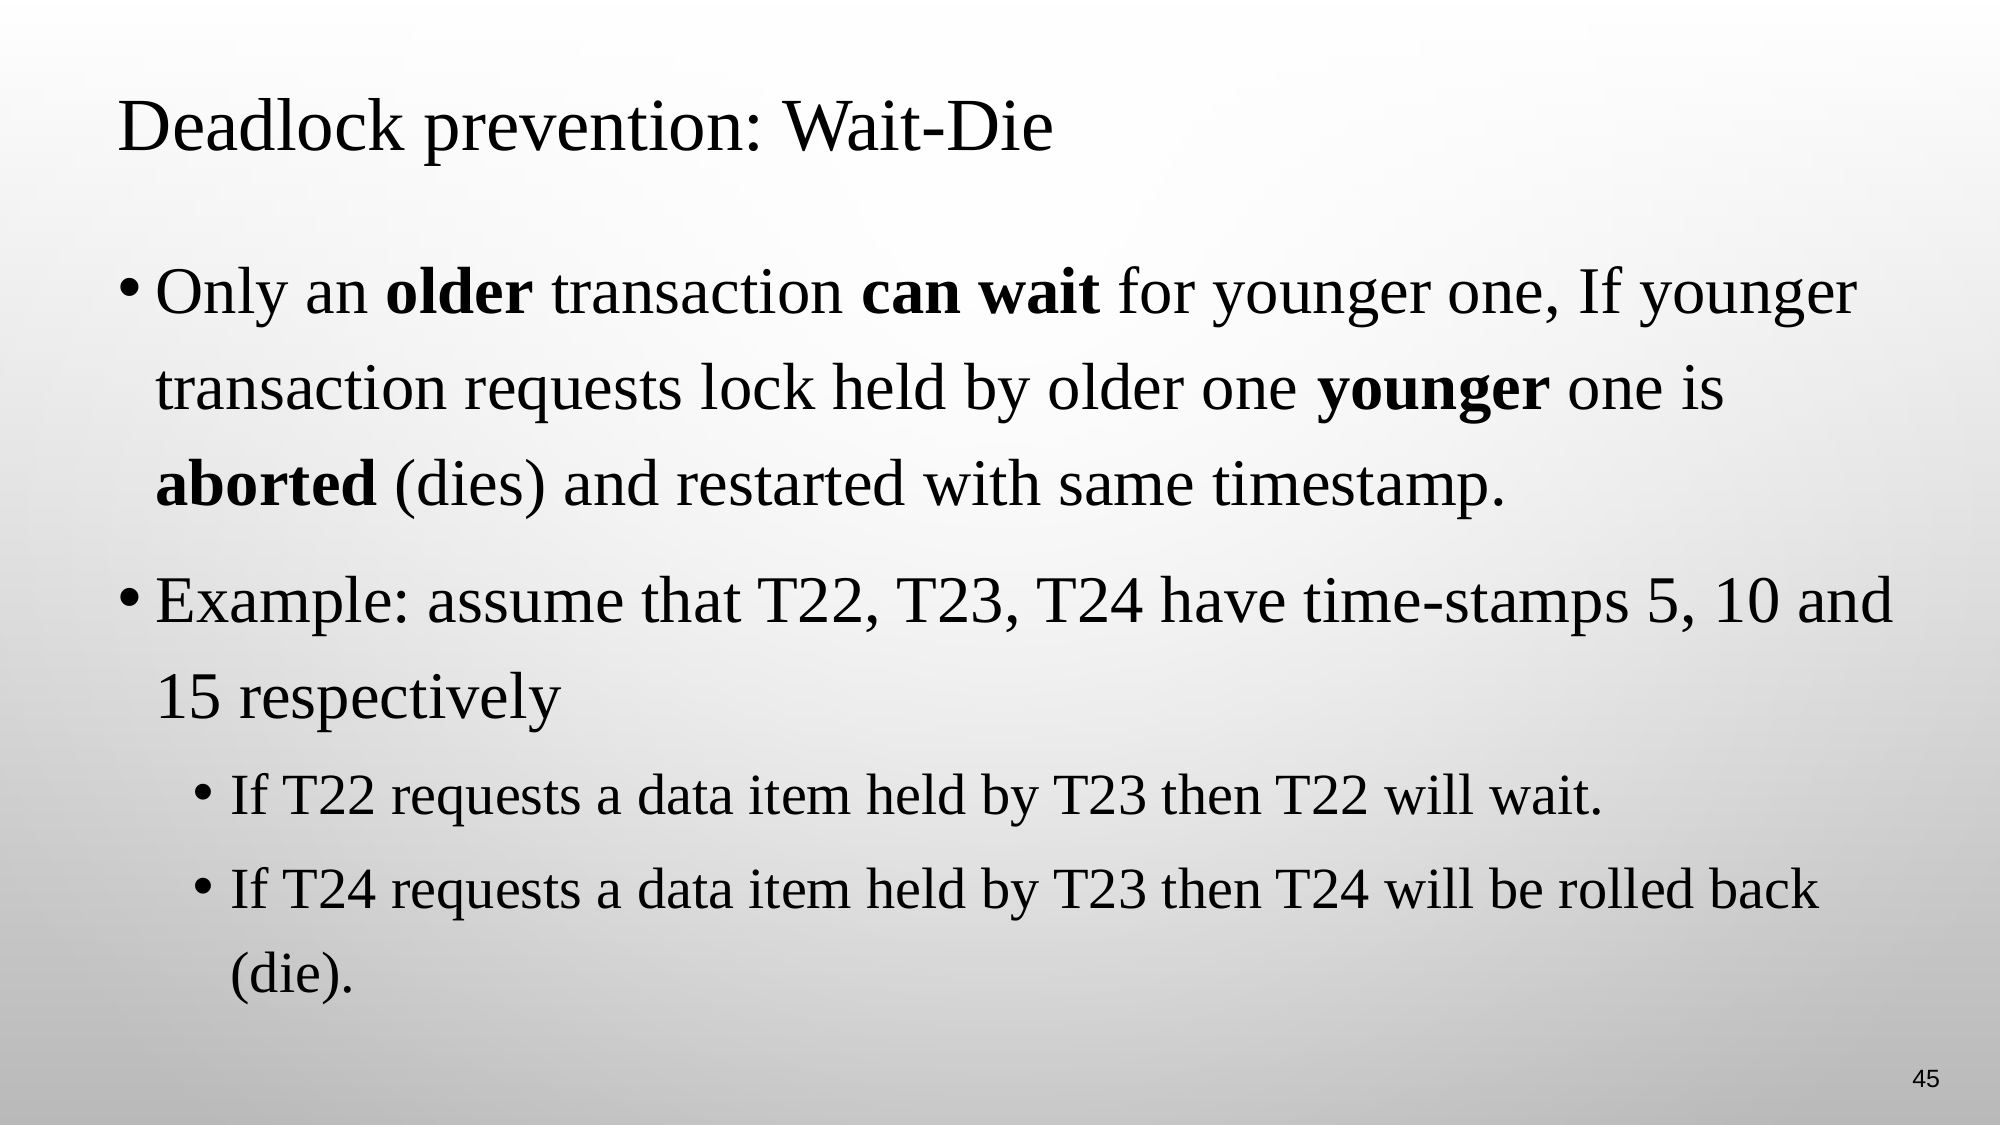

# Deadlock prevention: Wait-Die
Only an older transaction can wait for younger one, If younger transaction requests lock held by older one younger one is aborted (dies) and restarted with same timestamp.
Example: assume that T22, T23, T24 have time-stamps 5, 10 and 15 respectively
If T22 requests a data item held by T23 then T22 will wait.
If T24 requests a data item held by T23 then T24 will be rolled back (die).
45